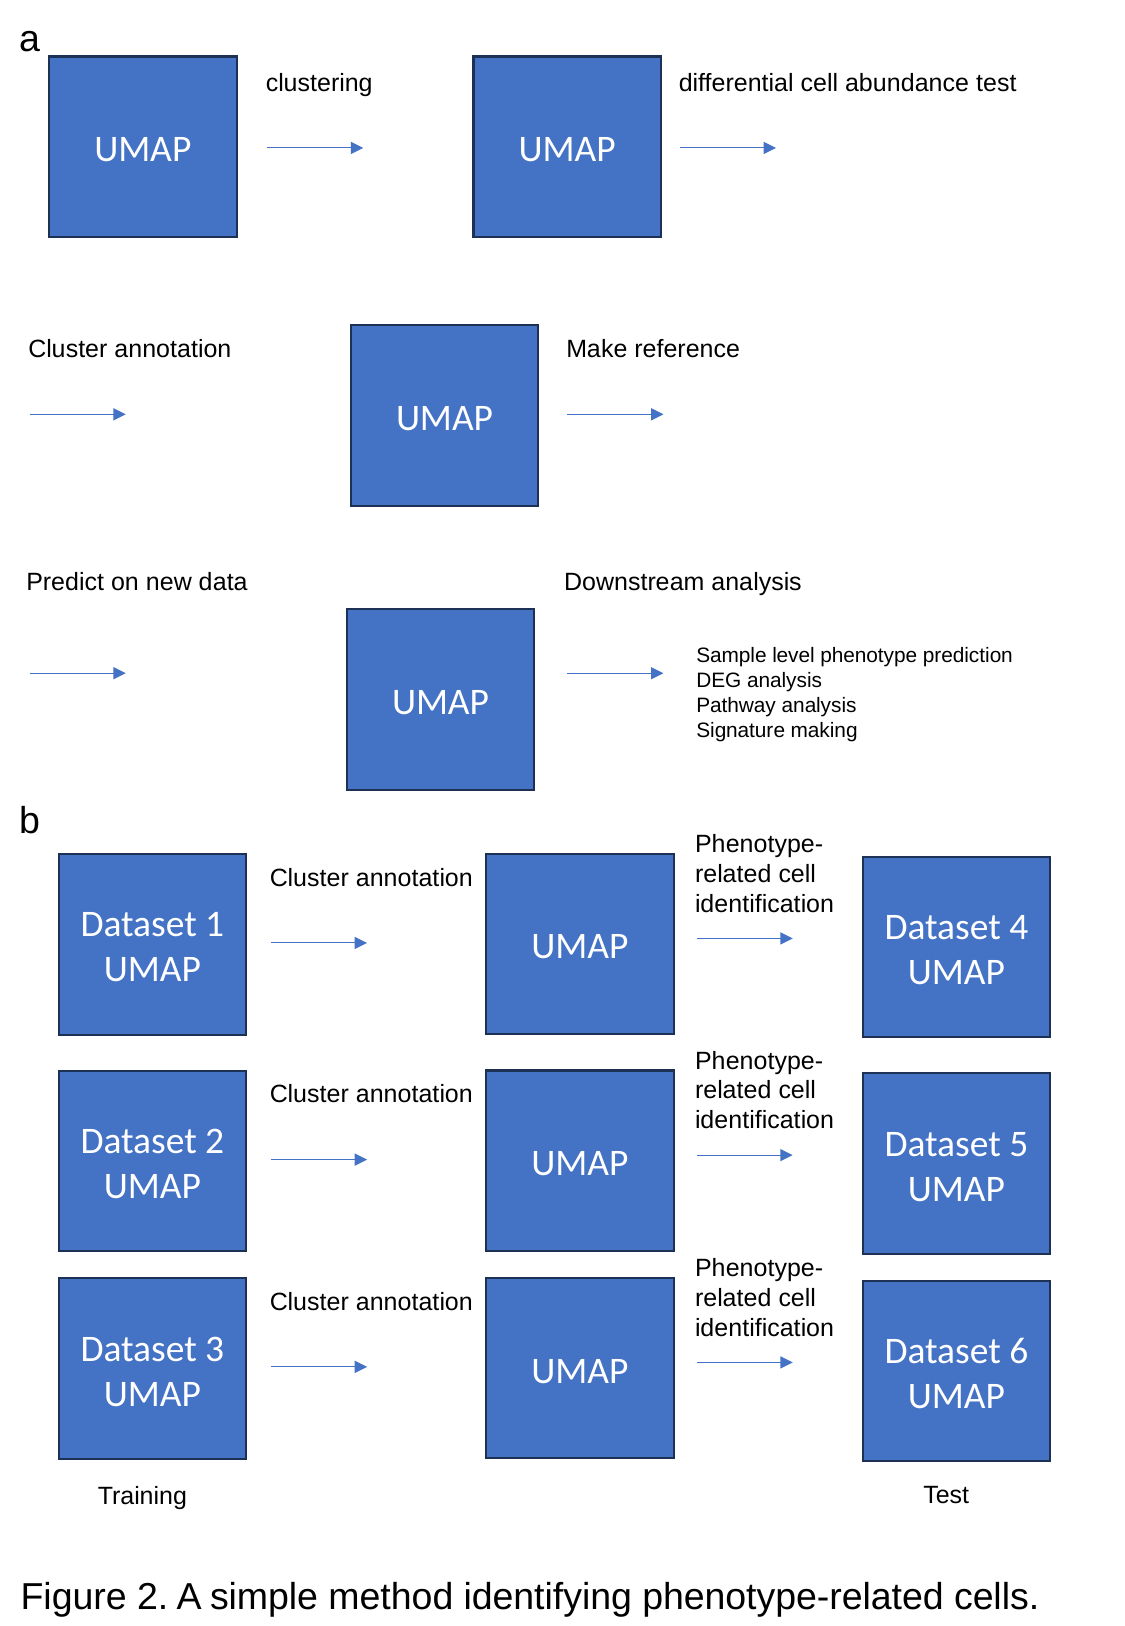

a
UMAP
UMAP
clustering
differential cell abundance test
UMAP
Cluster annotation
Make reference
Predict on new data
Downstream analysis
UMAP
Sample level phenotype prediction
DEG analysis
Pathway analysis
Signature making
b
Phenotype-related cell identification
UMAP
Cluster annotation
Dataset 1
UMAP
Dataset 4
UMAP
Phenotype-related cell identification
UMAP
Cluster annotation
Dataset 2
UMAP
Dataset 5
UMAP
Phenotype-related cell identification
UMAP
Cluster annotation
Dataset 3
UMAP
Dataset 6
UMAP
Test
Training
Figure 2. A simple method identifying phenotype-related cells.